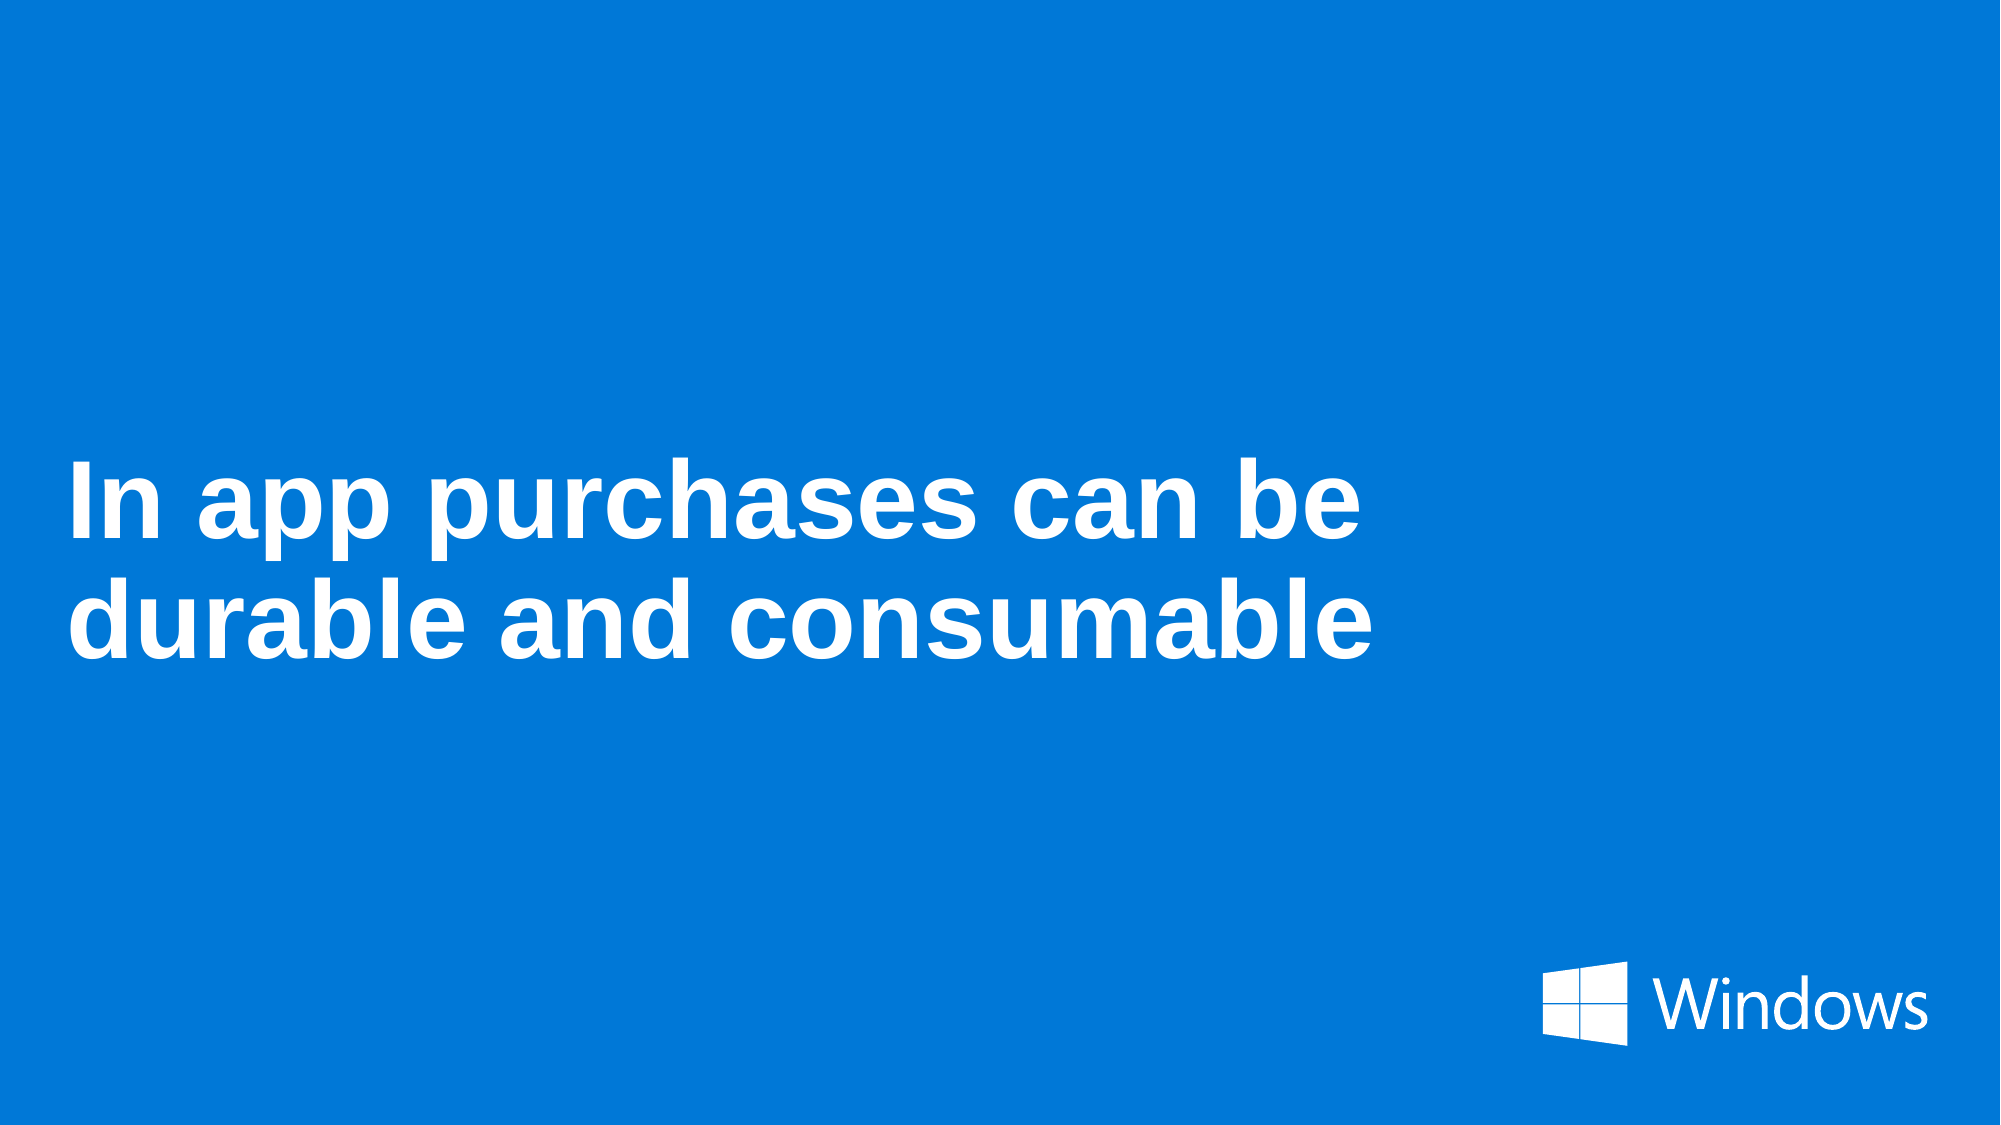

# In app purchases can be durable and consumable